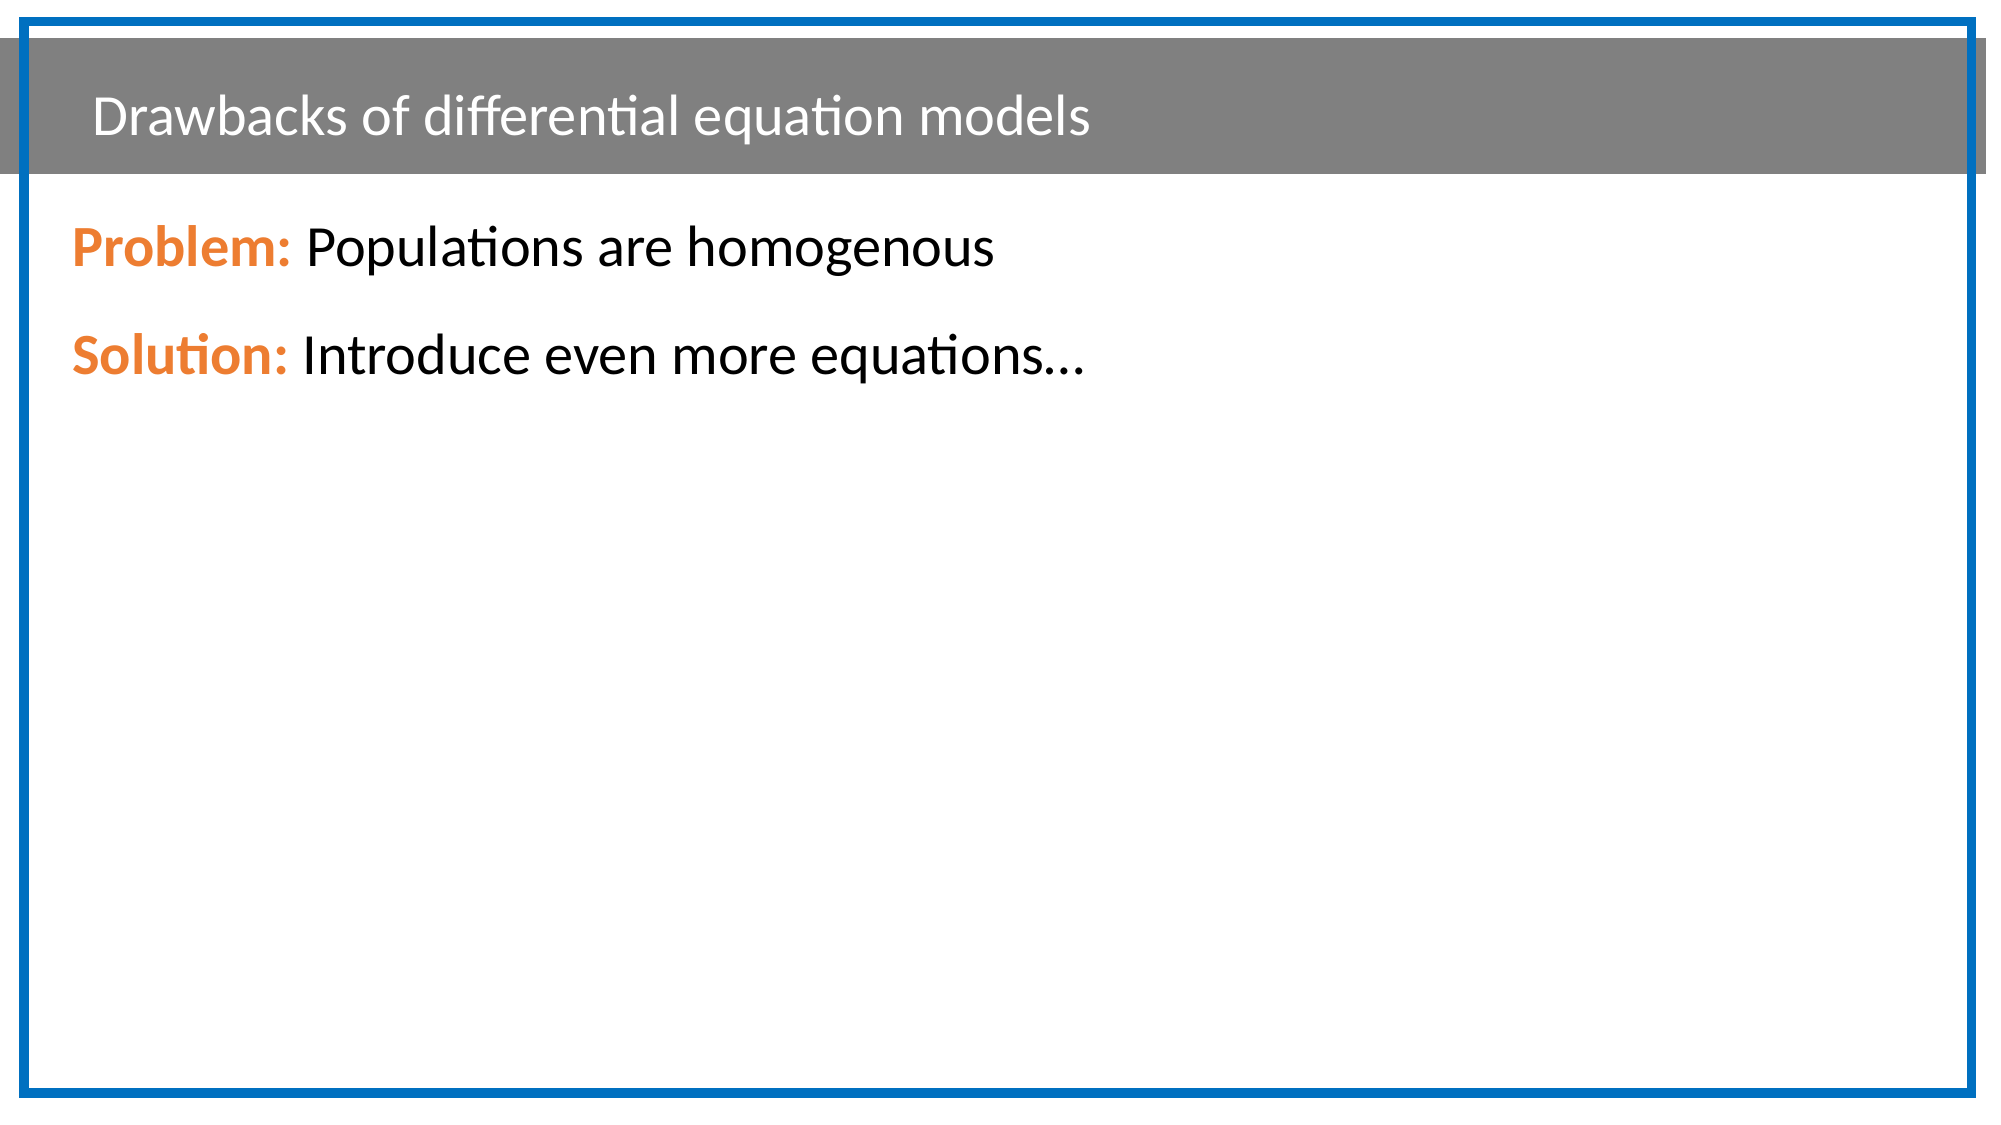

Drawbacks of differential equation models
Problem: Populations are homogenous
Solution: Introduce even more equations…